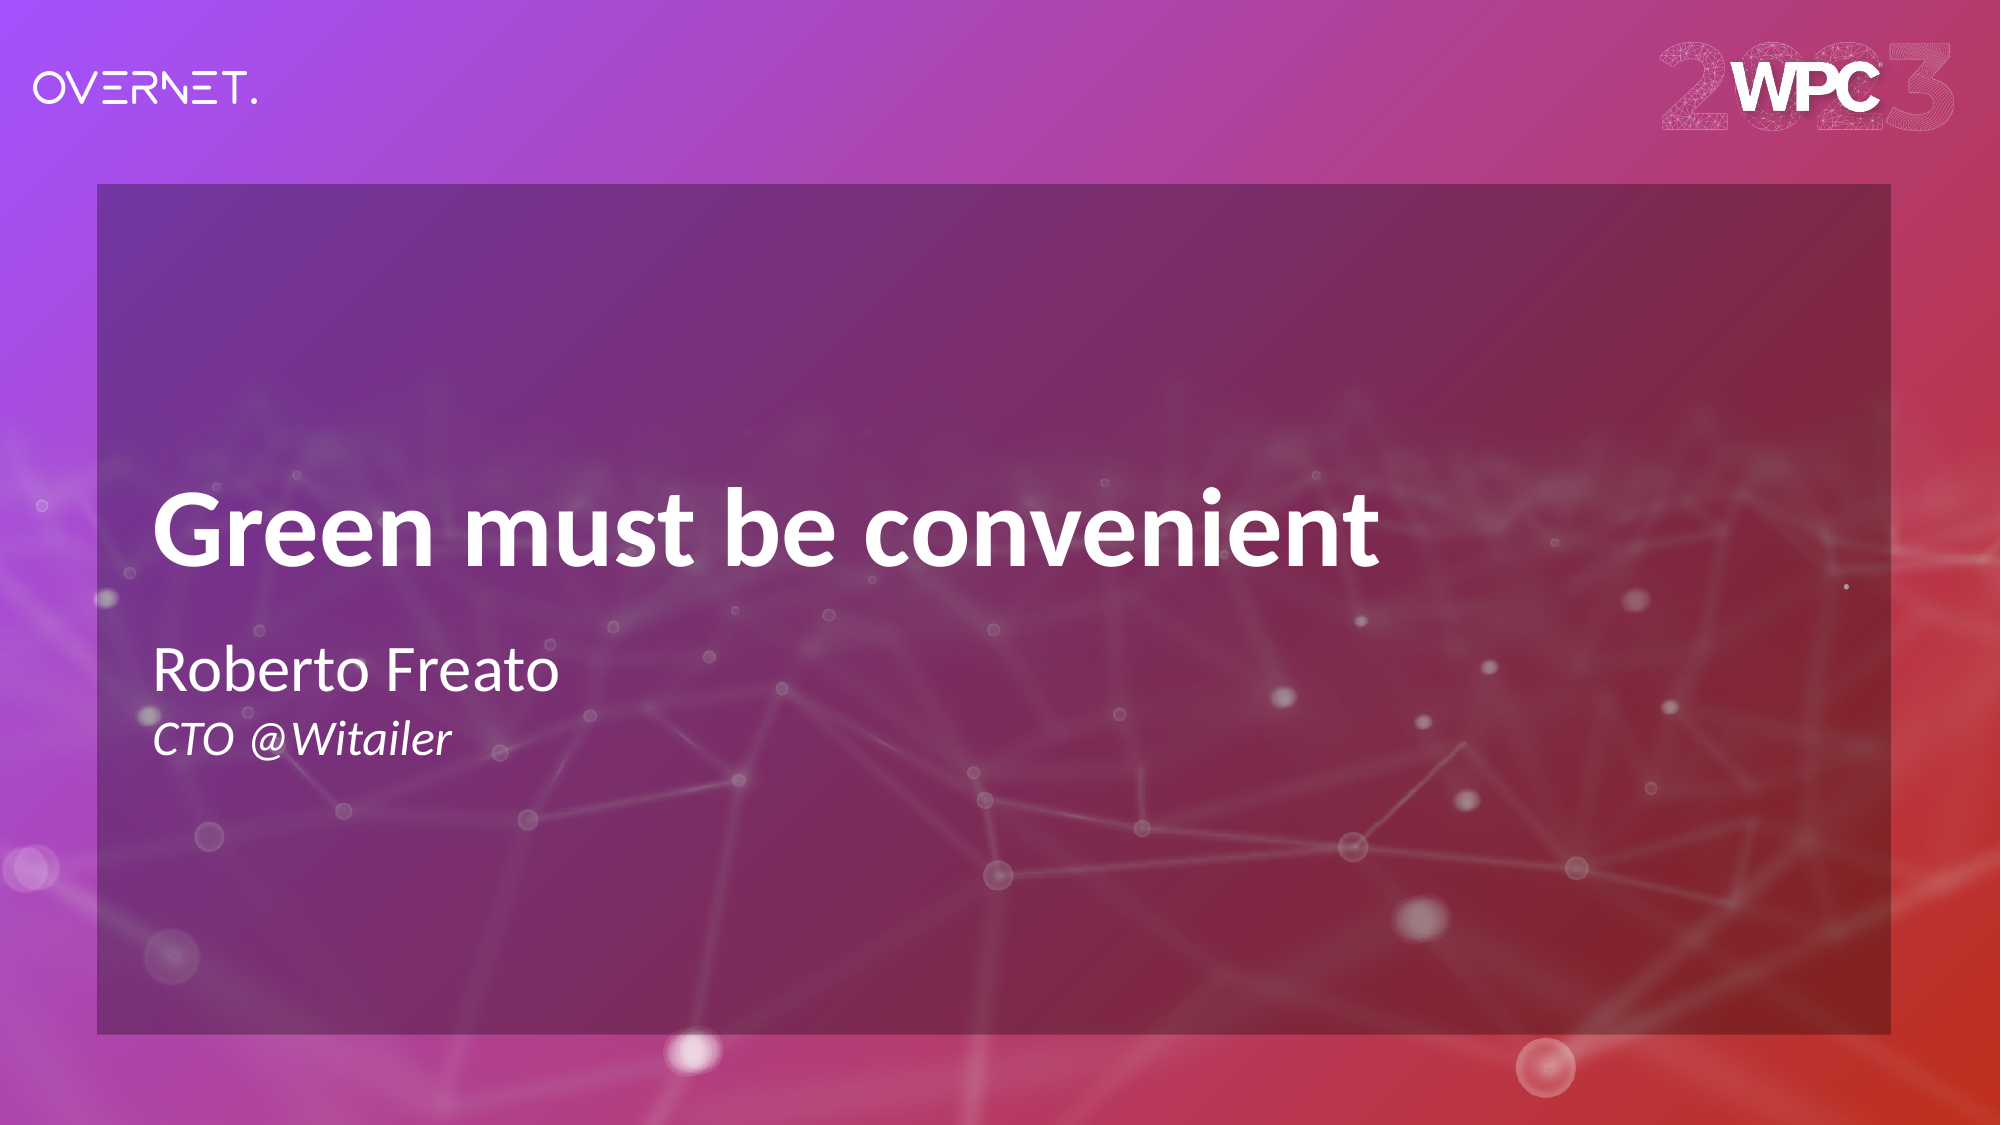

# Green must be convenient
Roberto Freato
CTO @Witailer